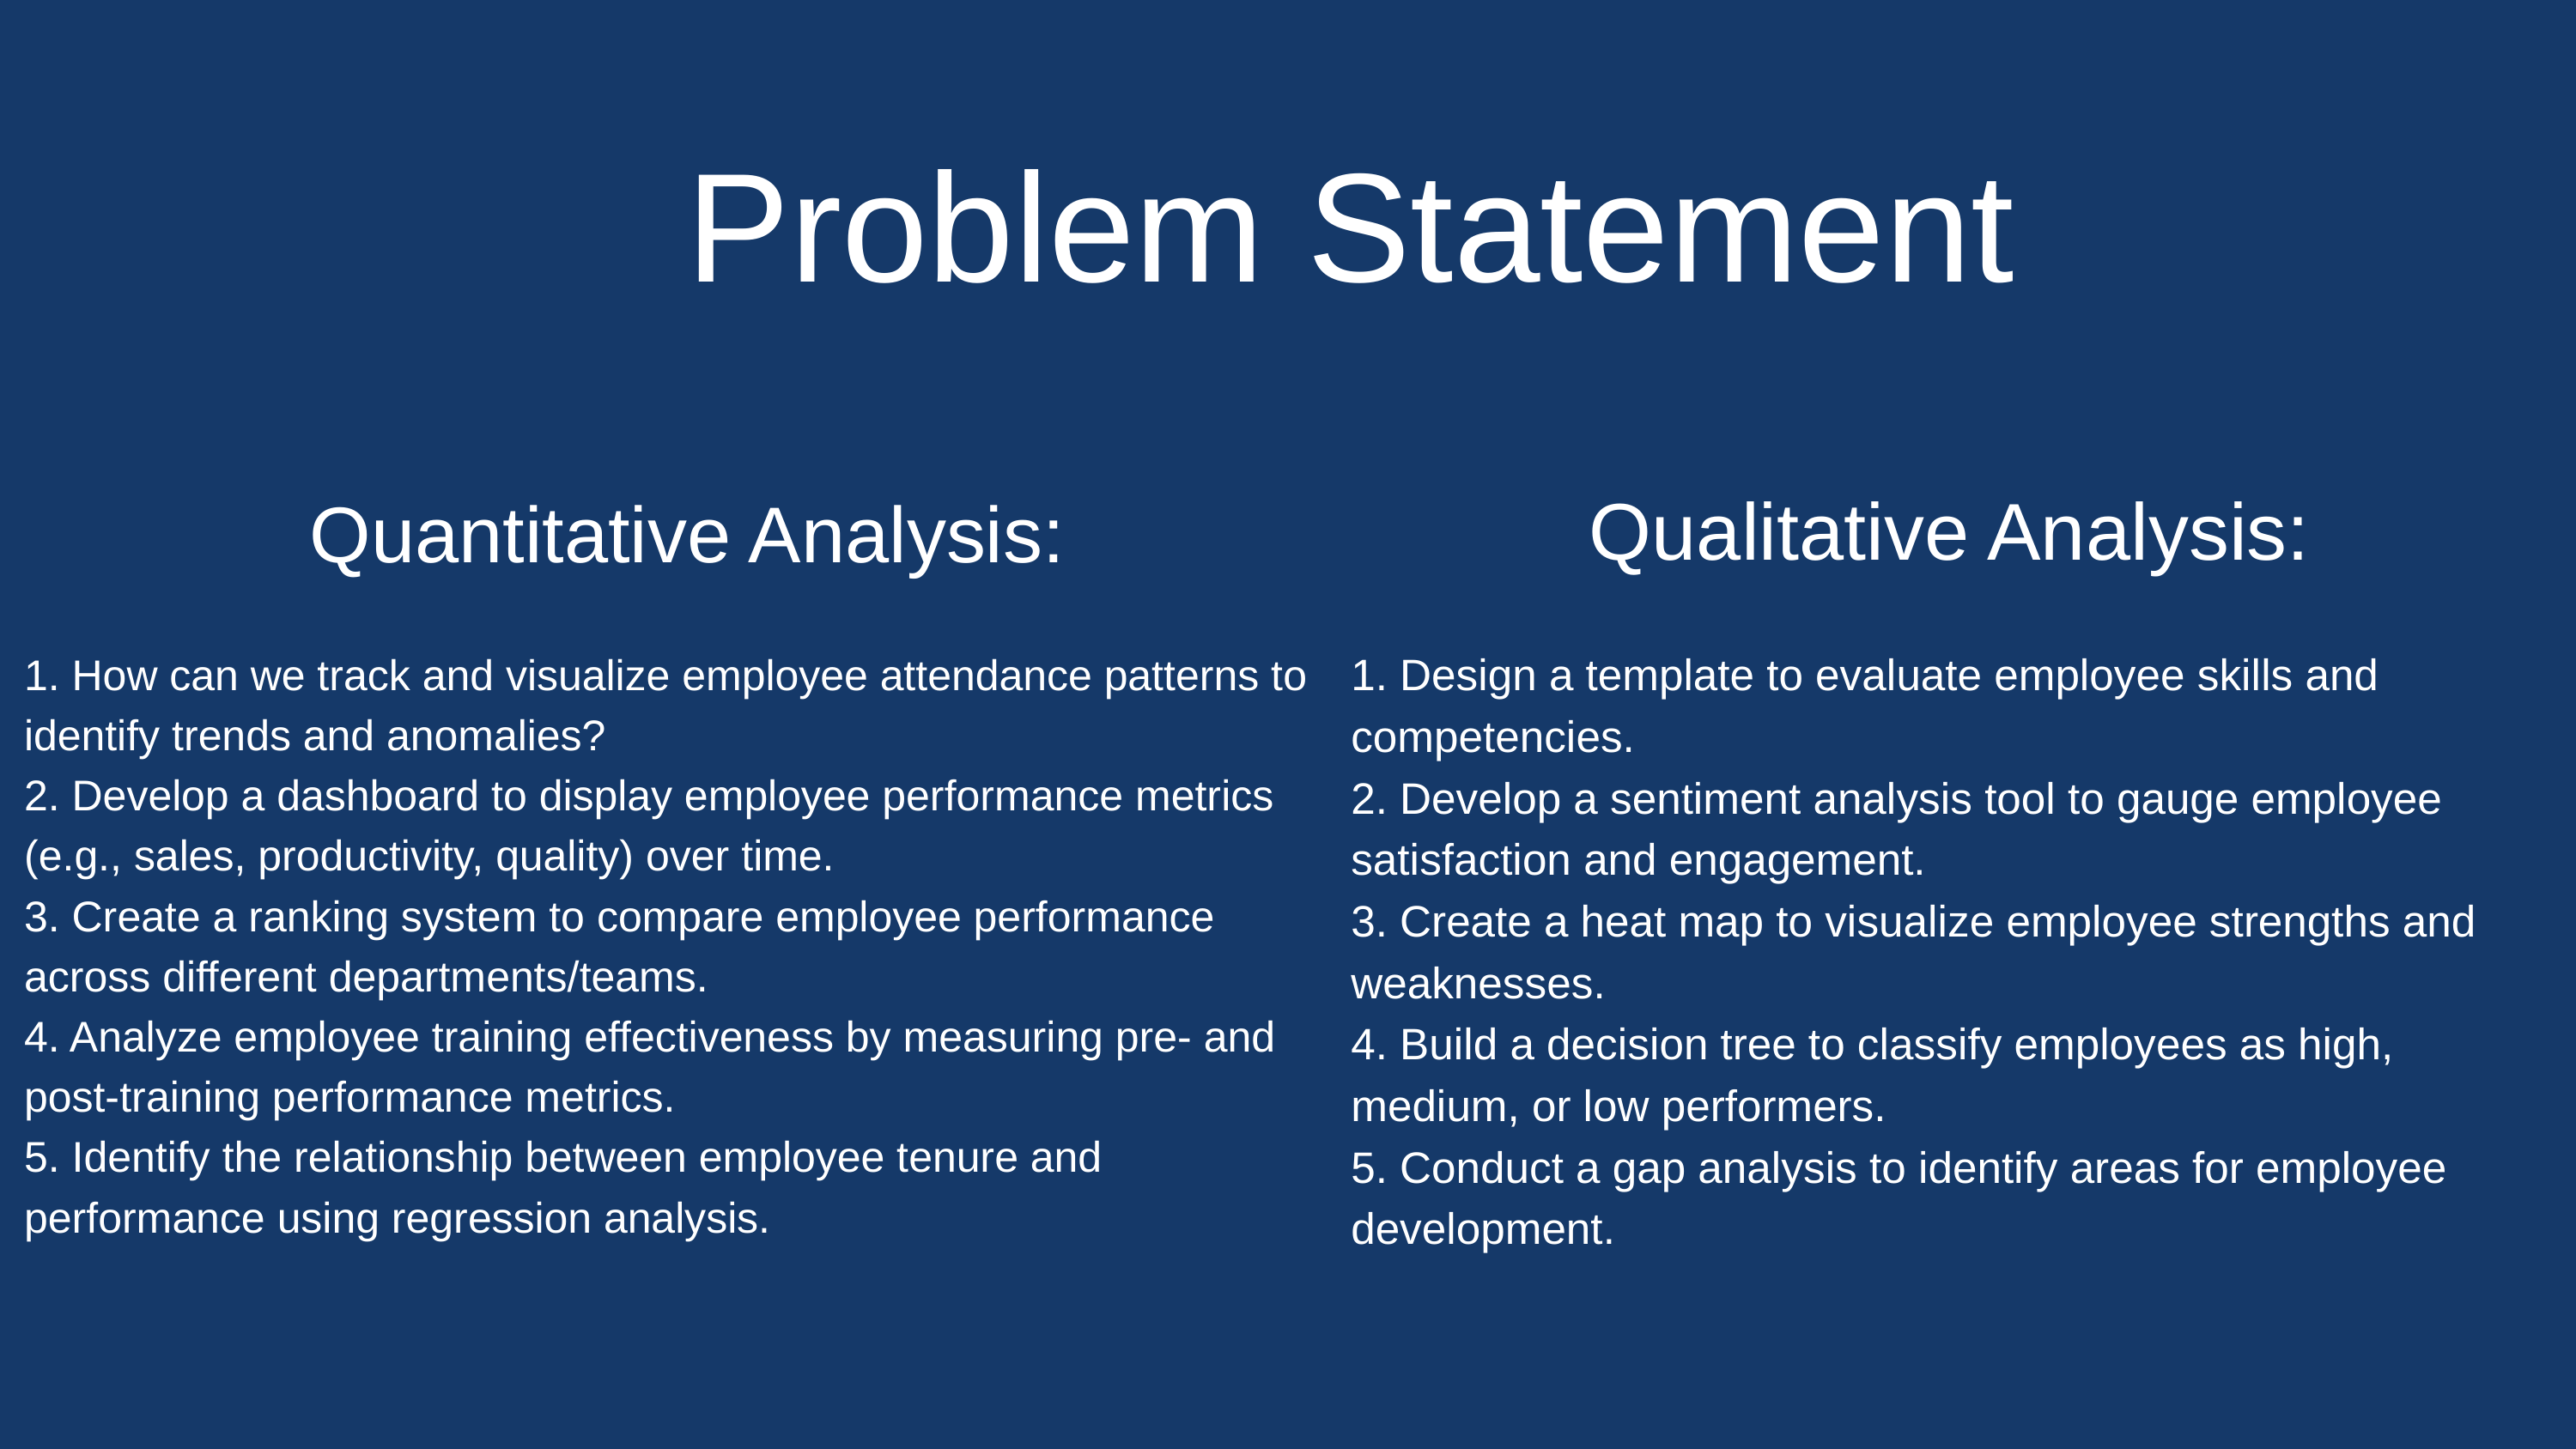

Problem Statement

Qualitative Analysis:

1. Design a template to evaluate employee skills and competencies.
2. Develop a sentiment analysis tool to gauge employee satisfaction and engagement.
3. Create a heat map to visualize employee strengths and weaknesses.
4. Build a decision tree to classify employees as high, medium, or low performers.
5. Conduct a gap analysis to identify areas for employee development.
Quantitative Analysis:

1. How can we track and visualize employee attendance patterns to identify trends and anomalies?
2. Develop a dashboard to display employee performance metrics (e.g., sales, productivity, quality) over time.
3. Create a ranking system to compare employee performance across different departments/teams.
4. Analyze employee training effectiveness by measuring pre- and post-training performance metrics.
5. Identify the relationship between employee tenure and performance using regression analysis.